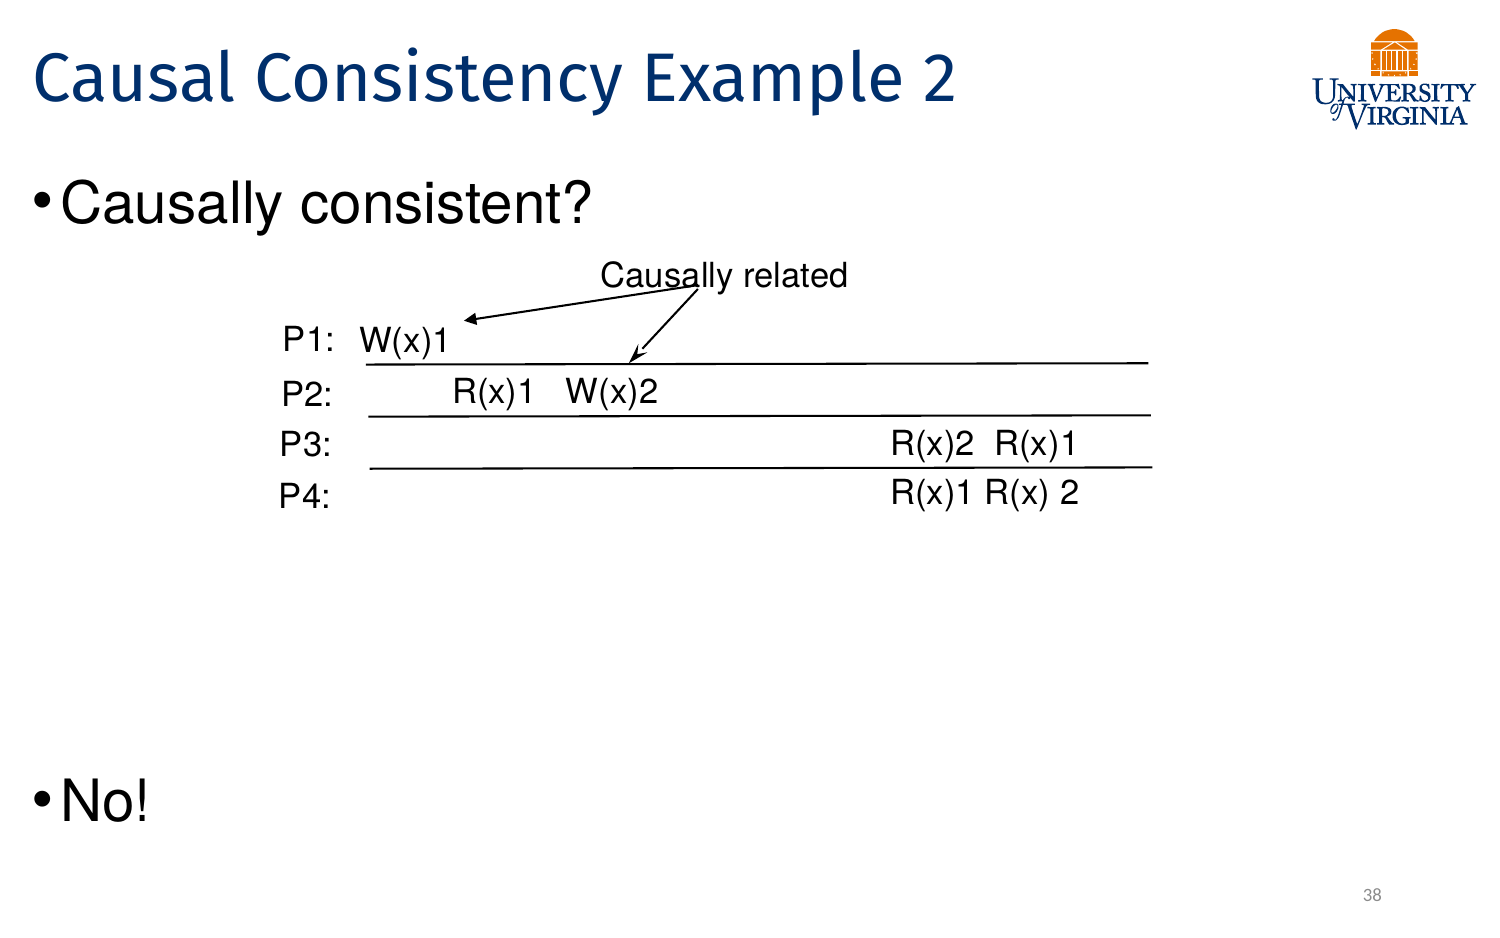

# Causal Consistency Example 2
Causally consistent?

No!
Causally related

P1:
W(x)1
R(x)1   W(x)2

P2:
R(x)2  R(x)1
P3:

R(x)1 R(x) 2
P4:

38